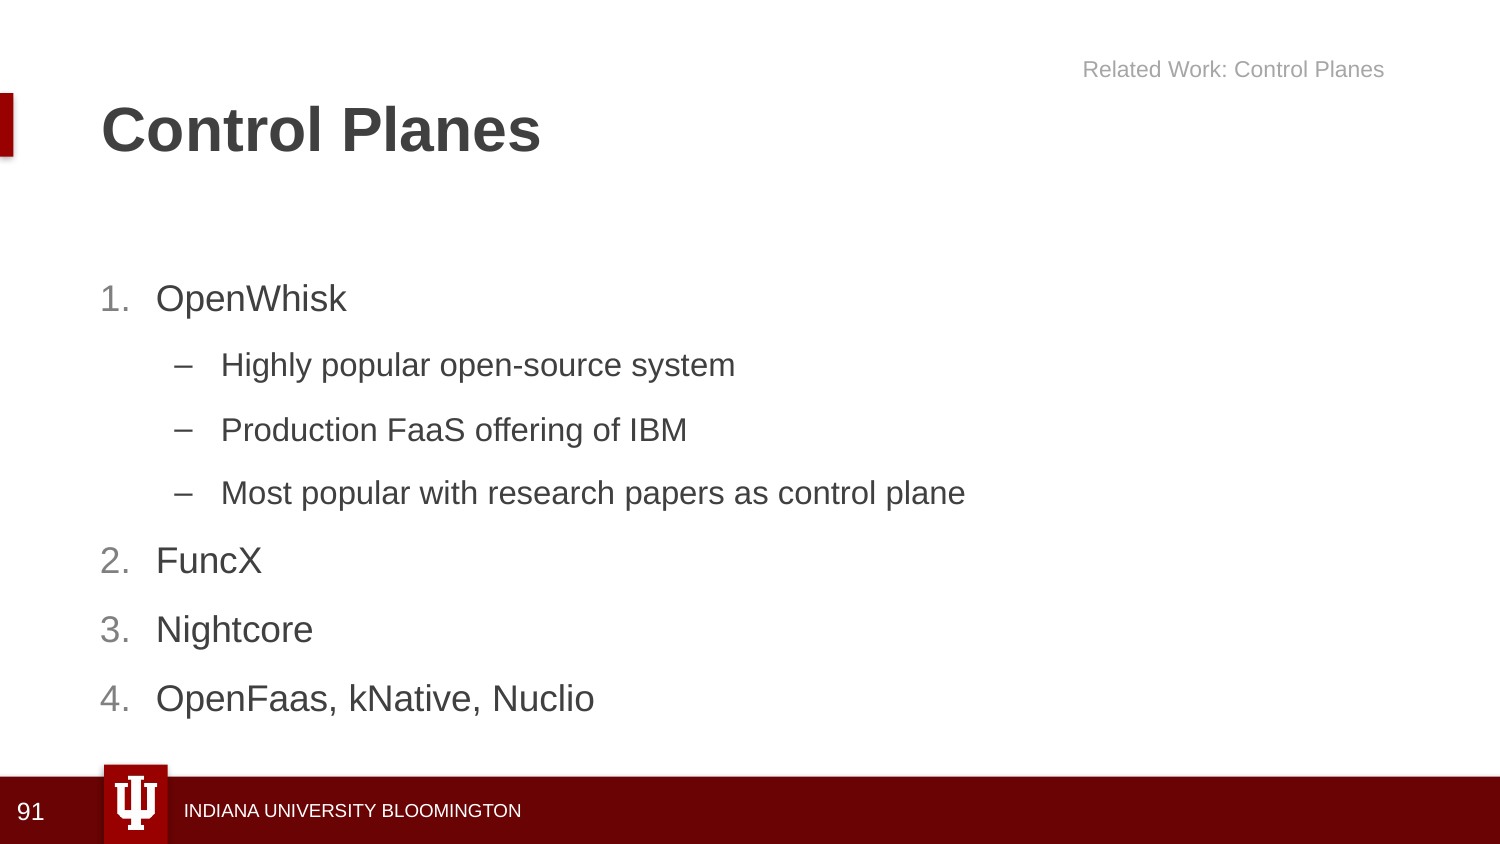

Related Work: Control Planes
# Control Planes
OpenWhisk
Highly popular open-source system
Production FaaS offering of IBM
Most popular with research papers as control plane
FuncX
Nightcore
OpenFaas, kNative, Nuclio
91